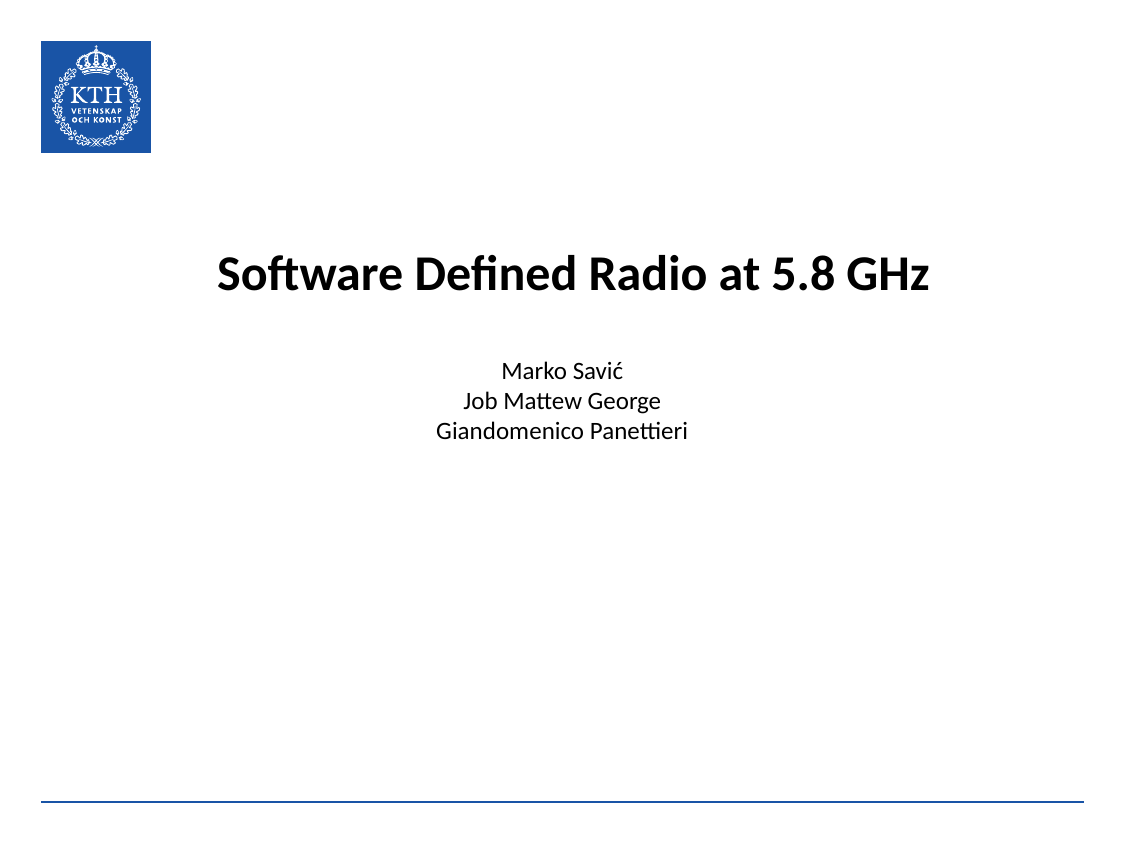

Software Defined Radio at 5.8 GHz

Marko Savić
Job Mattew George
Giandomenico Panettieri